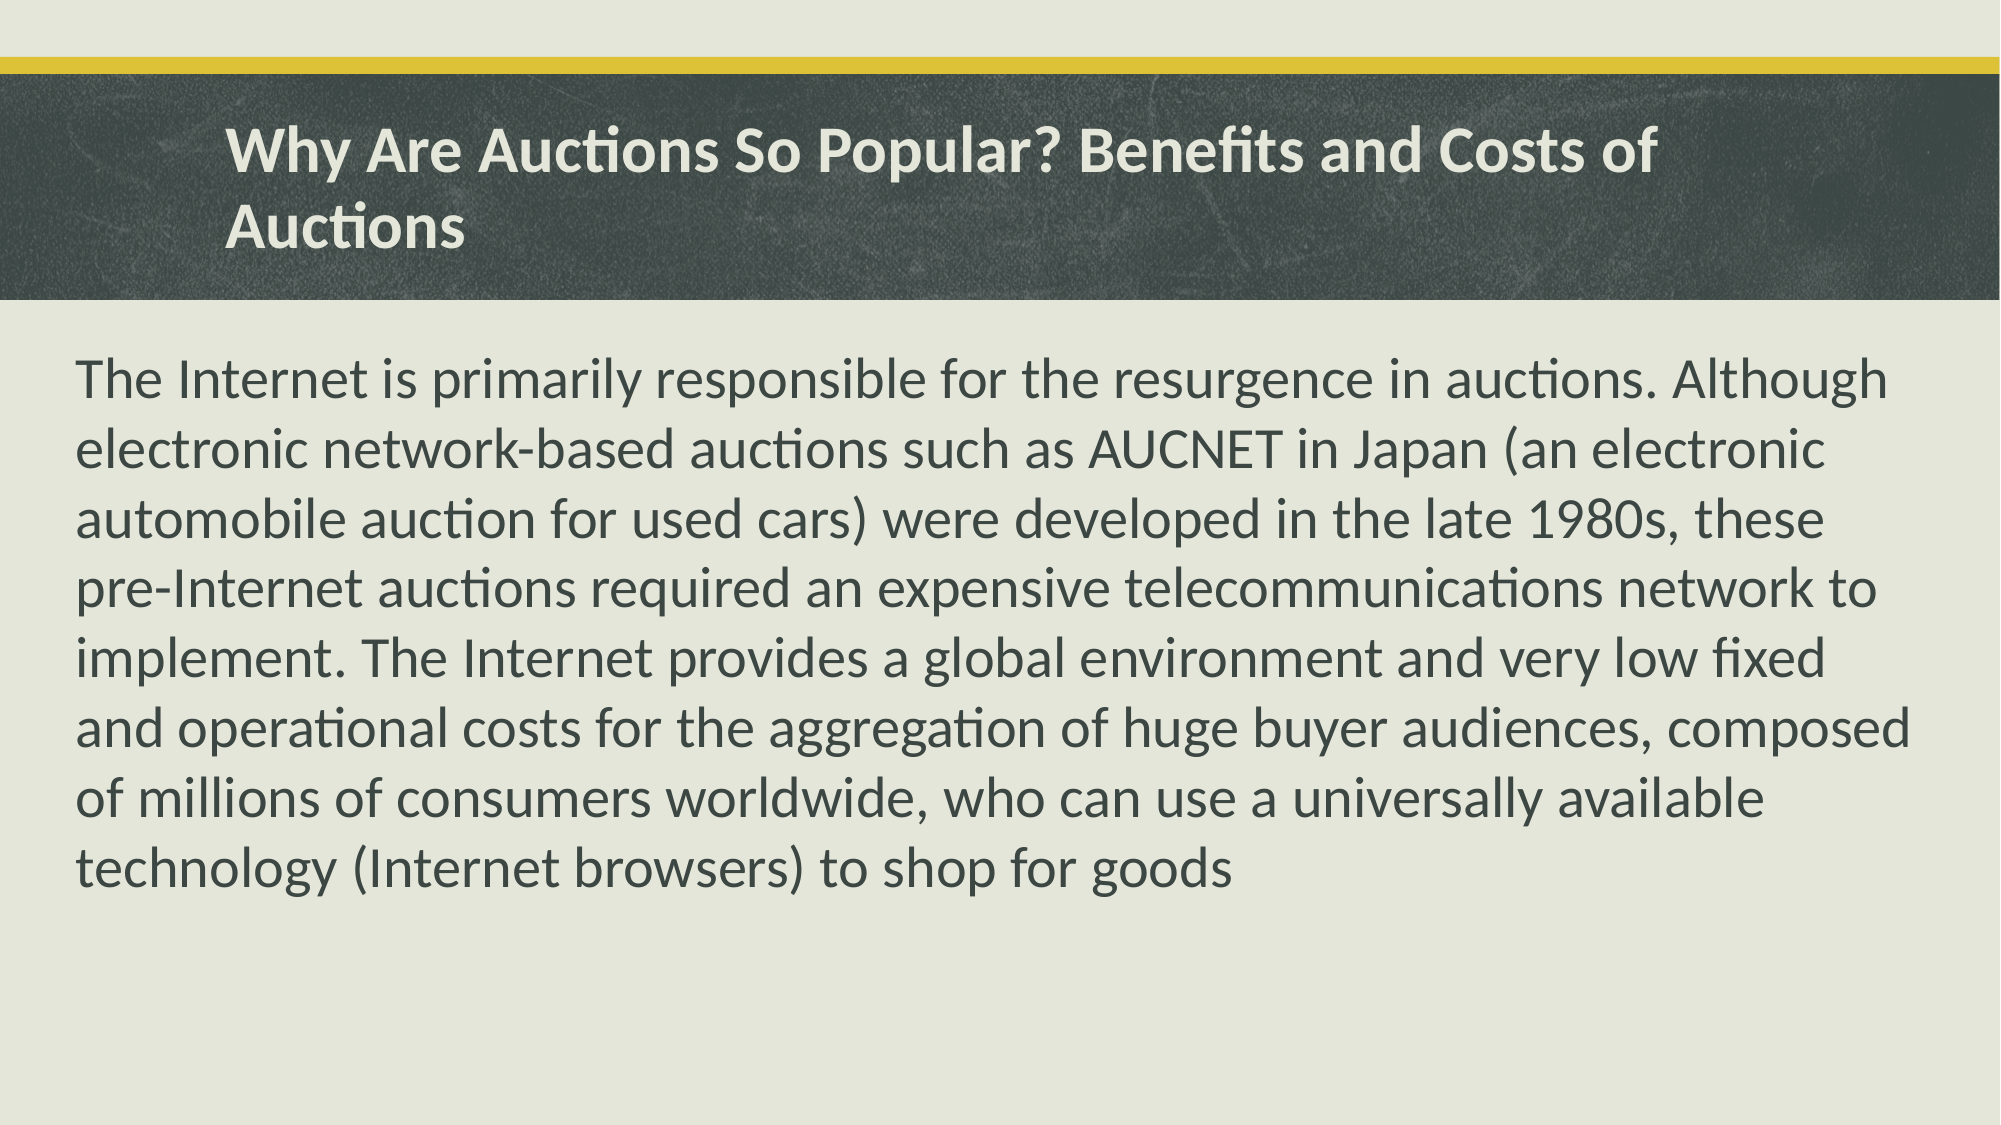

# Why Are Auctions So Popular? Benefits and Costs of Auctions
The Internet is primarily responsible for the resurgence in auctions. Although electronic network-based auctions such as AUCNET in Japan (an electronic automobile auction for used cars) were developed in the late 1980s, these pre-Internet auctions required an expensive telecommunications network to implement. The Internet provides a global environment and very low fixed and operational costs for the aggregation of huge buyer audiences, composed of millions of consumers worldwide, who can use a universally available technology (Internet browsers) to shop for goods